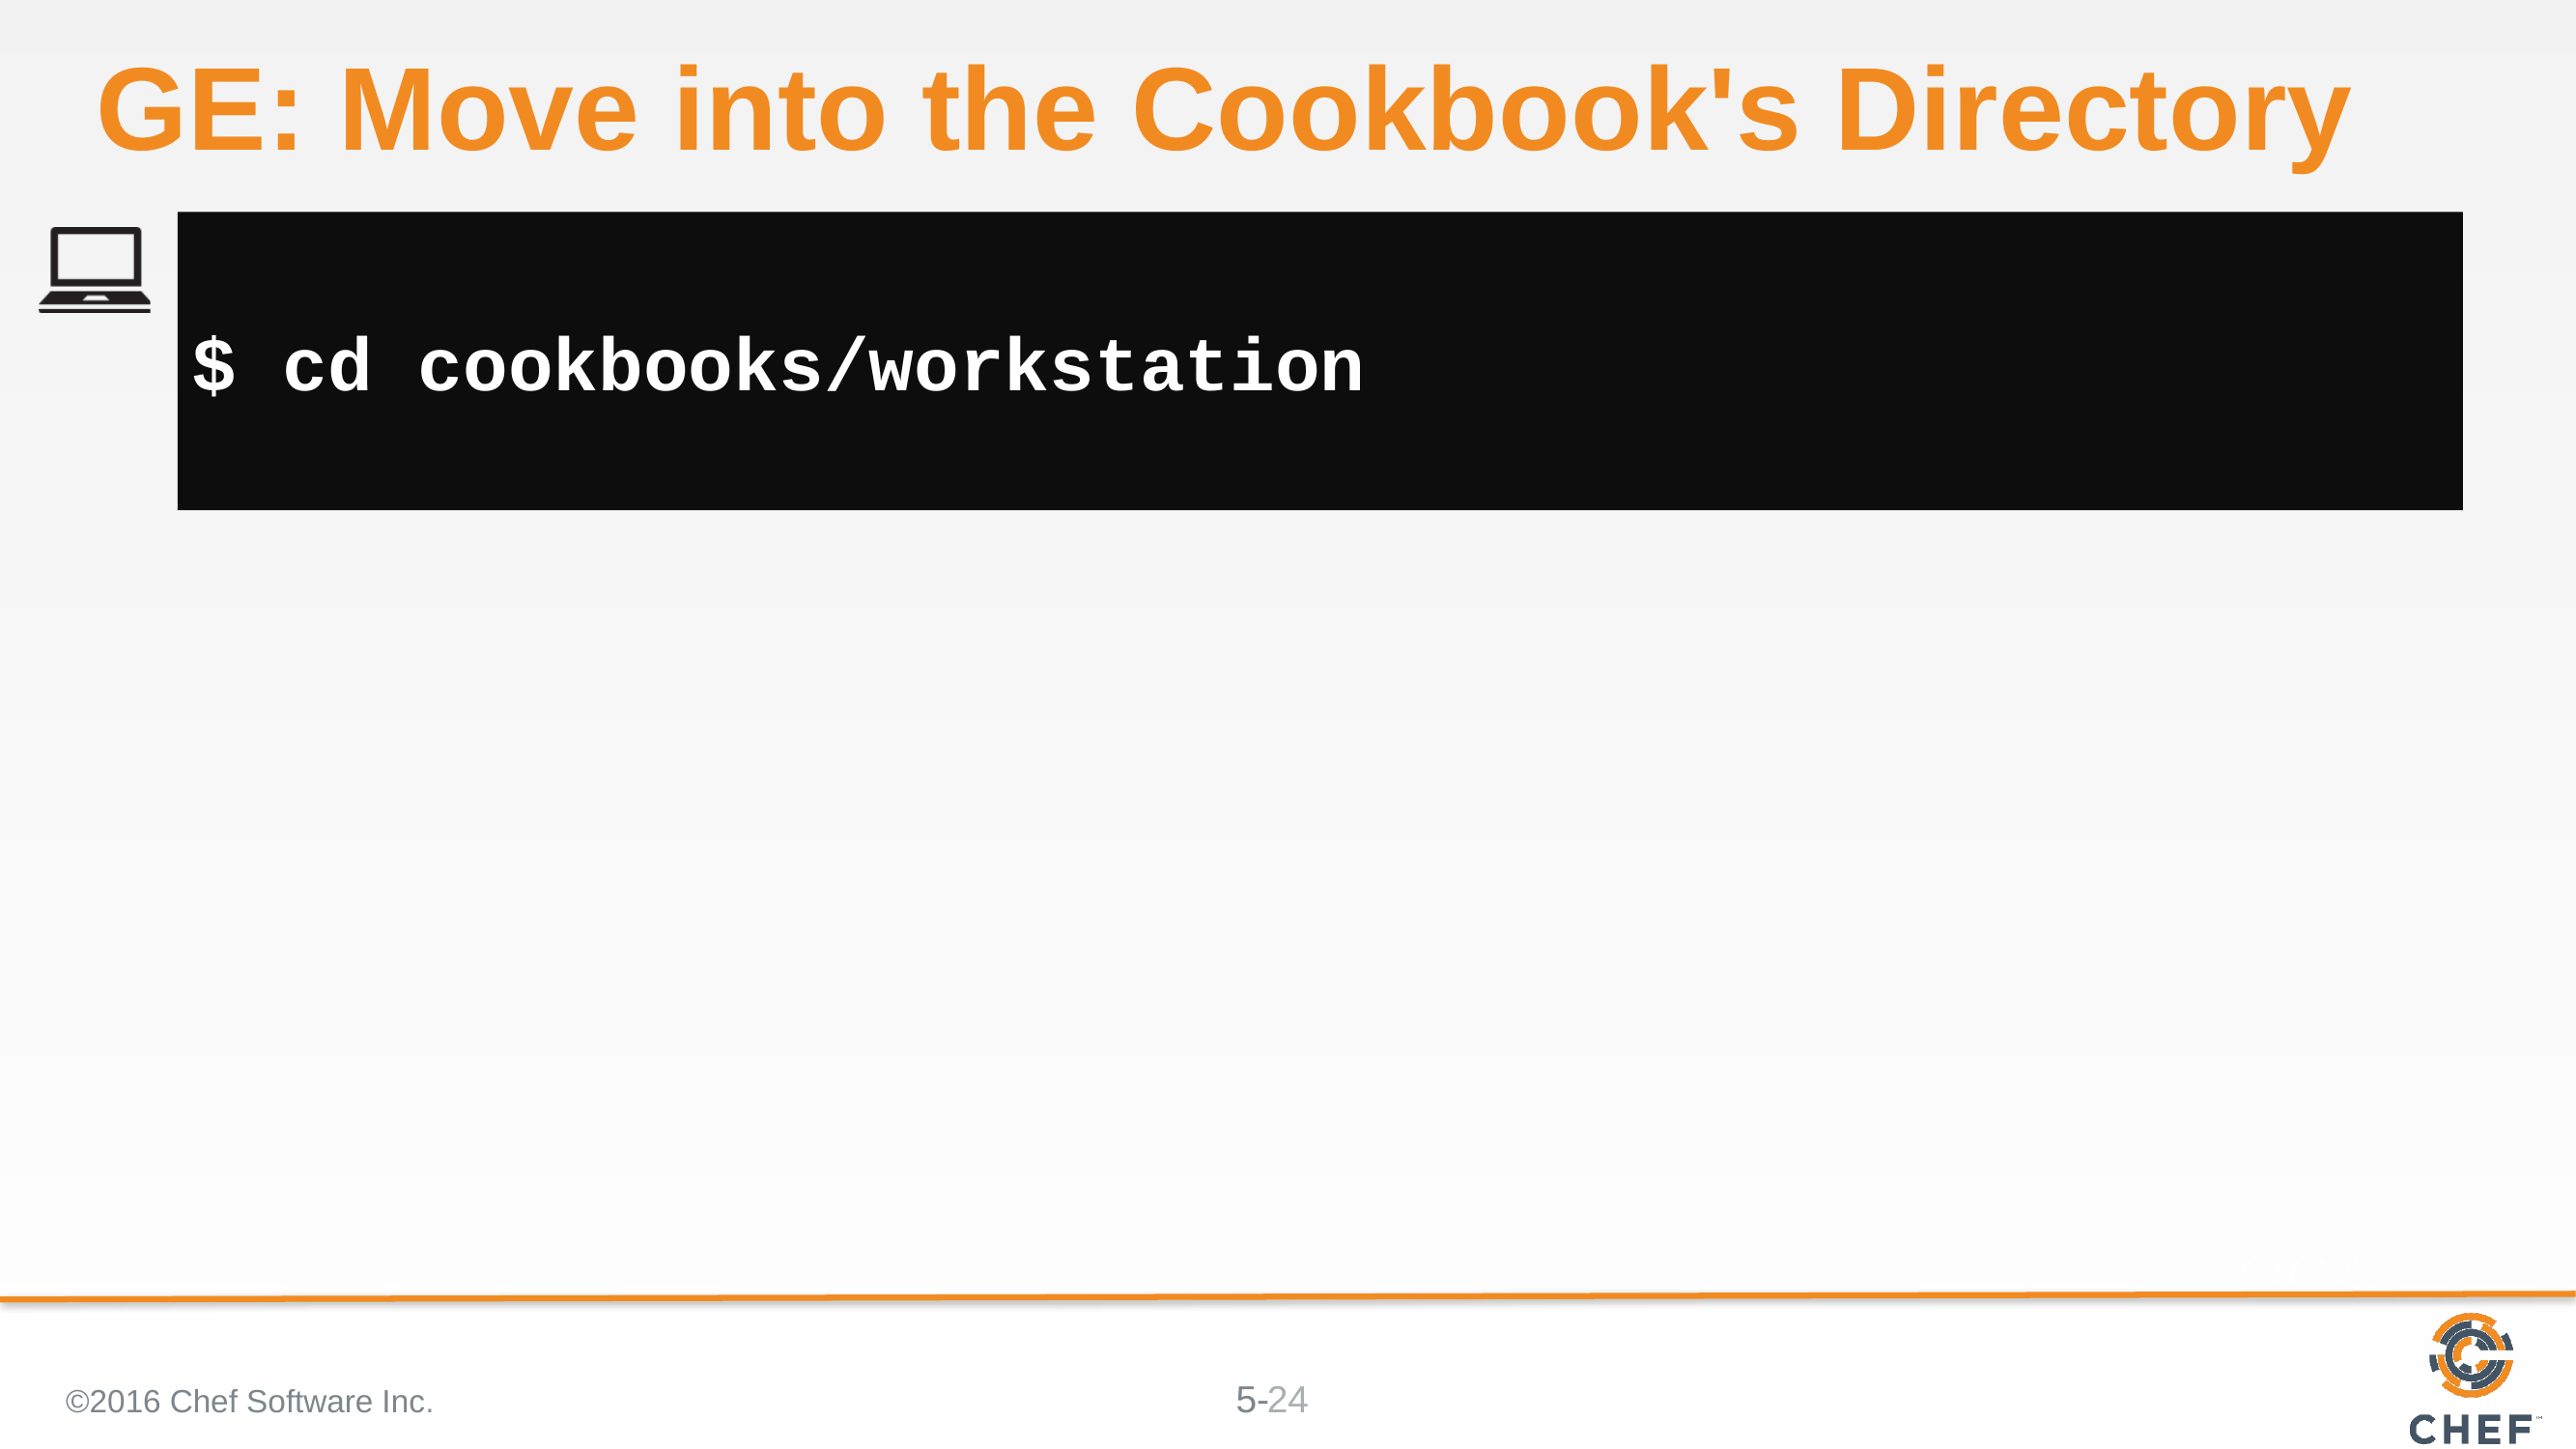

# GE: Move into the Cookbook's Directory
$ cd cookbooks/workstation
©2016 Chef Software Inc.
24